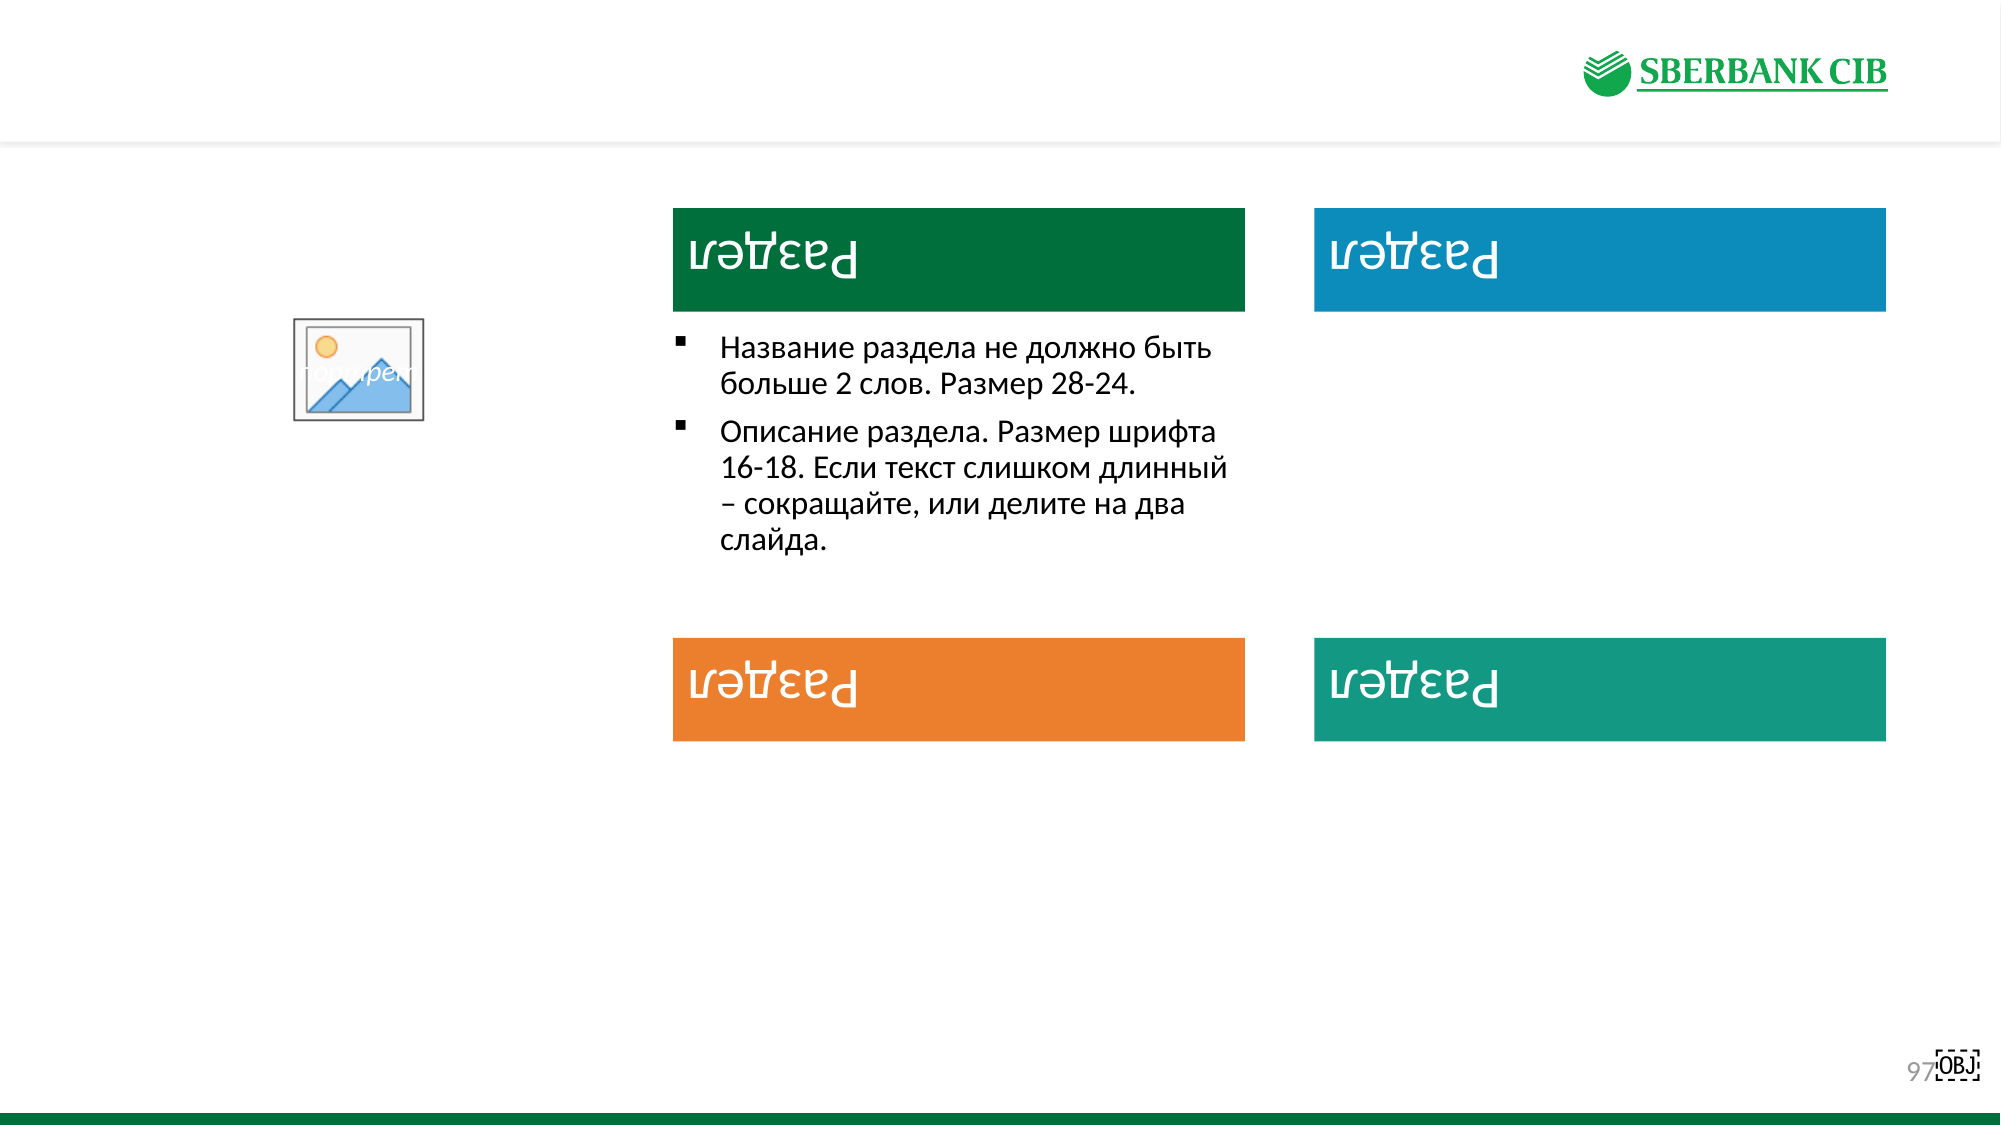

Раздел
Раздел
#

Название раздела не должно быть больше 2 слов. Размер 28-24.
Описание раздела. Размер шрифта 16-18. Если текст слишком длинный – сокращайте, или делите на два слайда.

Раздел
Раздел
Имя участника.
Размер шрифта 20-18.

Должность и регалии.
Размер шрифта 14-16.